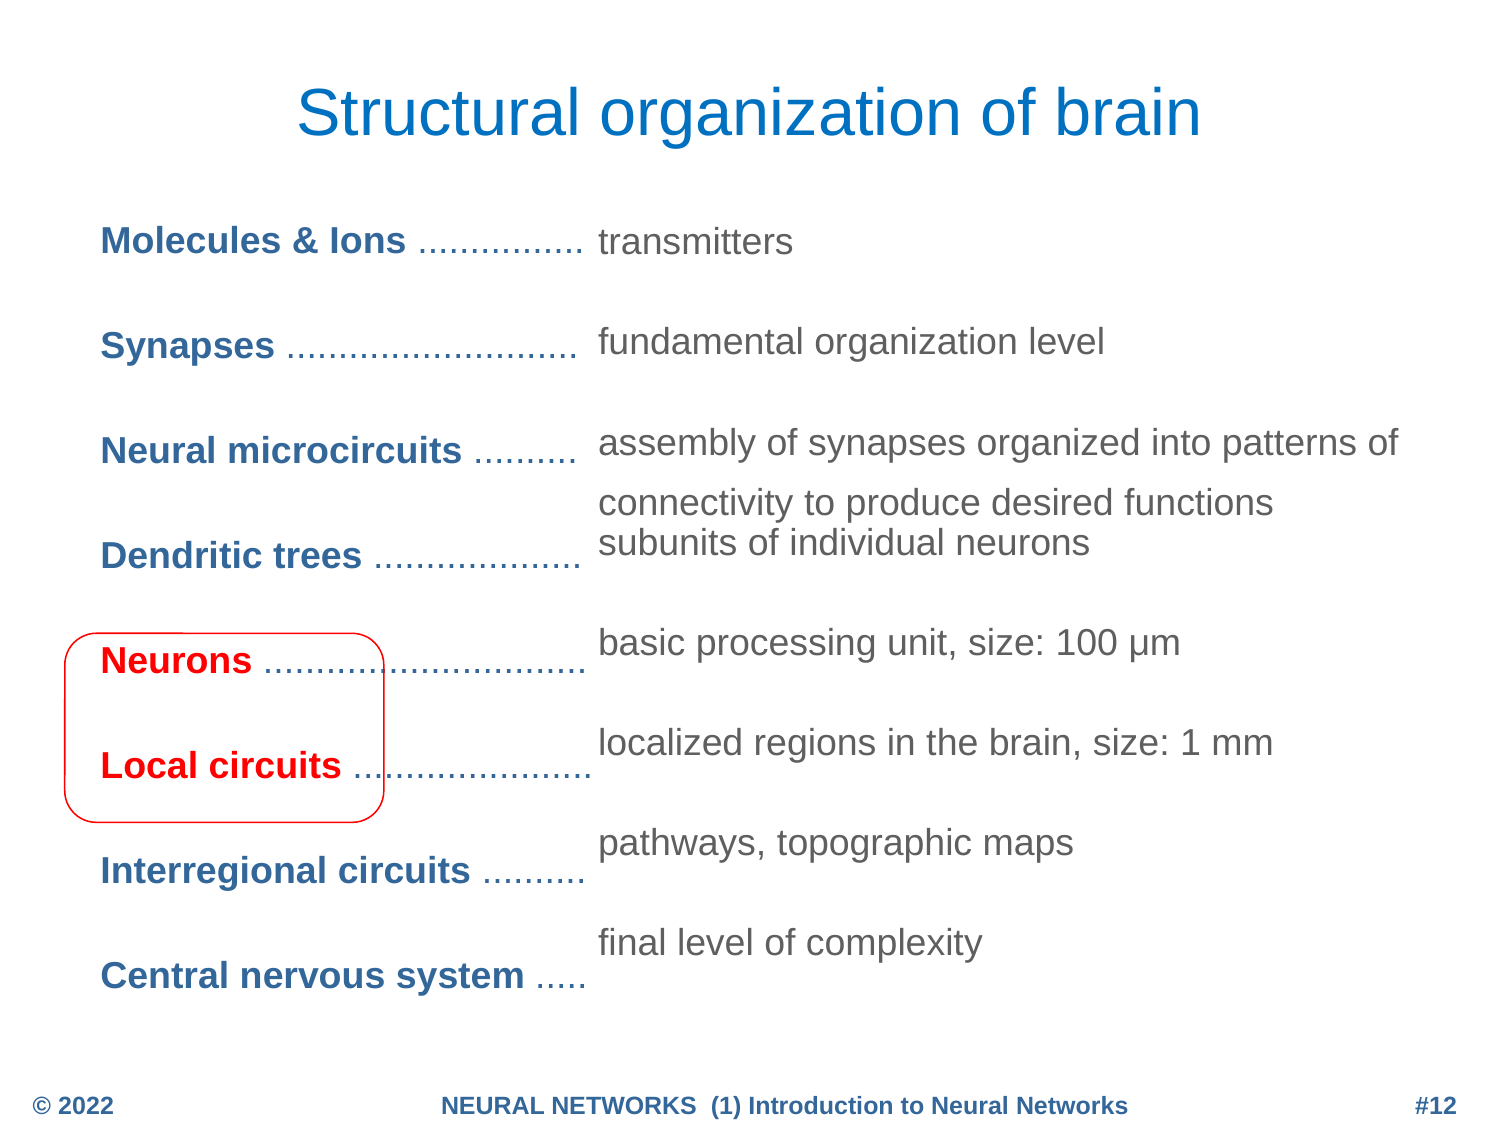

# Structural organization of brain
Molecules & Ions ................

Synapses ............................

Neural microcircuits ..........

Dendritic trees ....................

Neurons ...............................

Local circuits .......................

Interregional circuits ..........

Central nervous system .....
transmitters

fundamental organization level

assembly of synapses organized into patterns of

subunits of individual neurons

basic processing unit, size: 100 μm

localized regions in the brain, size: 1 mm

pathways, topographic maps

final level of complexity
connectivity to produce desired functions

© 2022
NEURAL NETWORKS  (1) Introduction to Neural Networks
#12